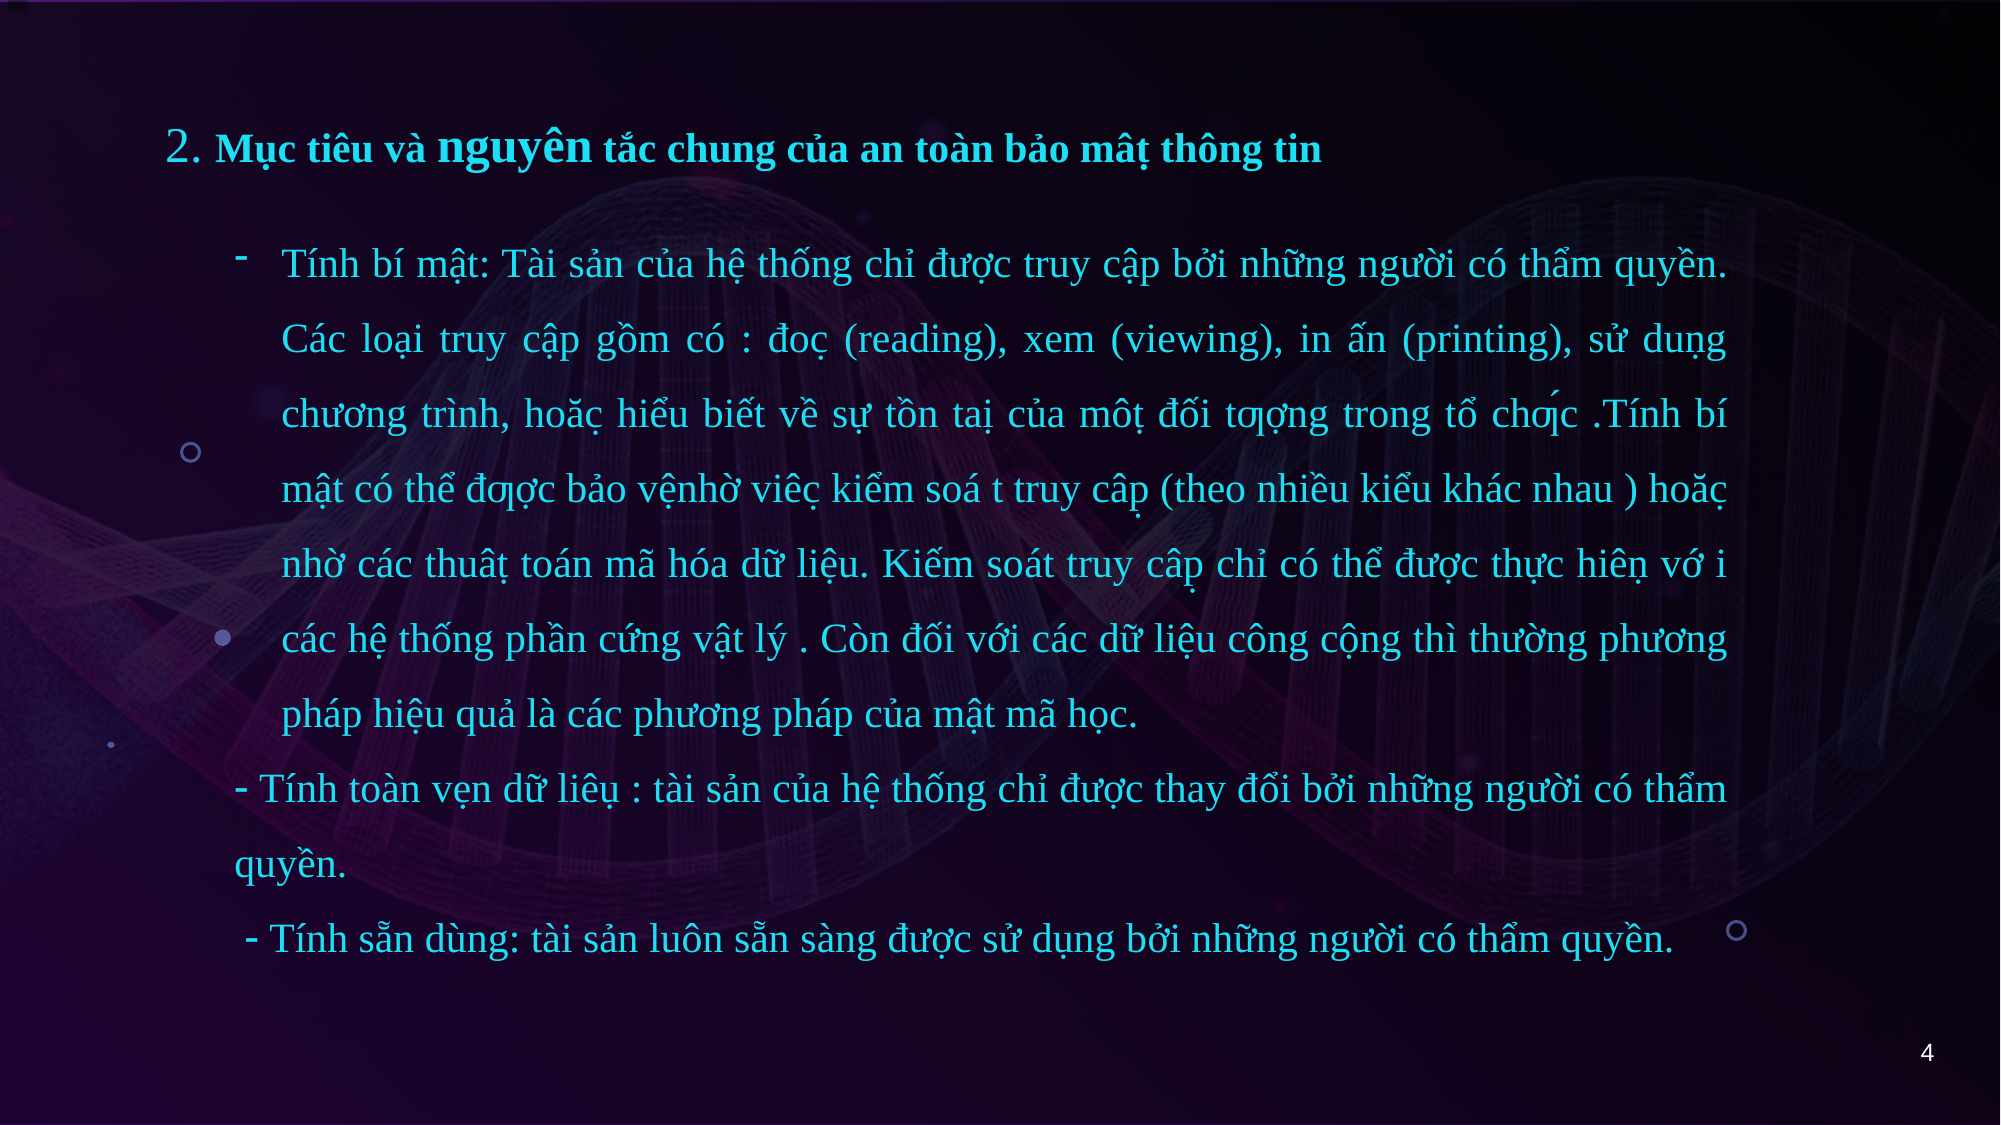

2. Mục tiêu và nguyên tắc chung của an toàn bảo mâṭ thông tin

Tính bí mật: Tài sản của hệ thống chỉ được truy cập bởi những người có thẩm quyền. Các loại truy cập gồm có : đoc̣ (reading), xem (viewing), in ấn (printing), sử duṇg chương trình, hoăc̣ hiểu biết về sự tồn taị của môṭ đối tƣợng trong tổ chƣ́c .Tính bí mật có thể đƣợc bảo vệnhờ viêc̣ kiểm soá t truy câp̣ (theo nhiều kiểu khác nhau ) hoăc̣ nhờ các thuâṭ toán mã hóa dữ liệu. Kiếm soát truy câp̣ chỉ có thể được thực hiêṇ vớ i các hệ thống phần cứng vật lý . Còn đối với các dữ liệu công cộng thì thường phương pháp hiệu quả là các phương pháp của mật mã học.
− Tính toàn vẹn dữ liêụ : tài sản của hệ thống chỉ được thay đổi bởi những người có thẩm quyền.
 − Tính sẵn dùng: tài sản luôn sẵn sàng được sử dụng bởi những người có thẩm quyền.

4